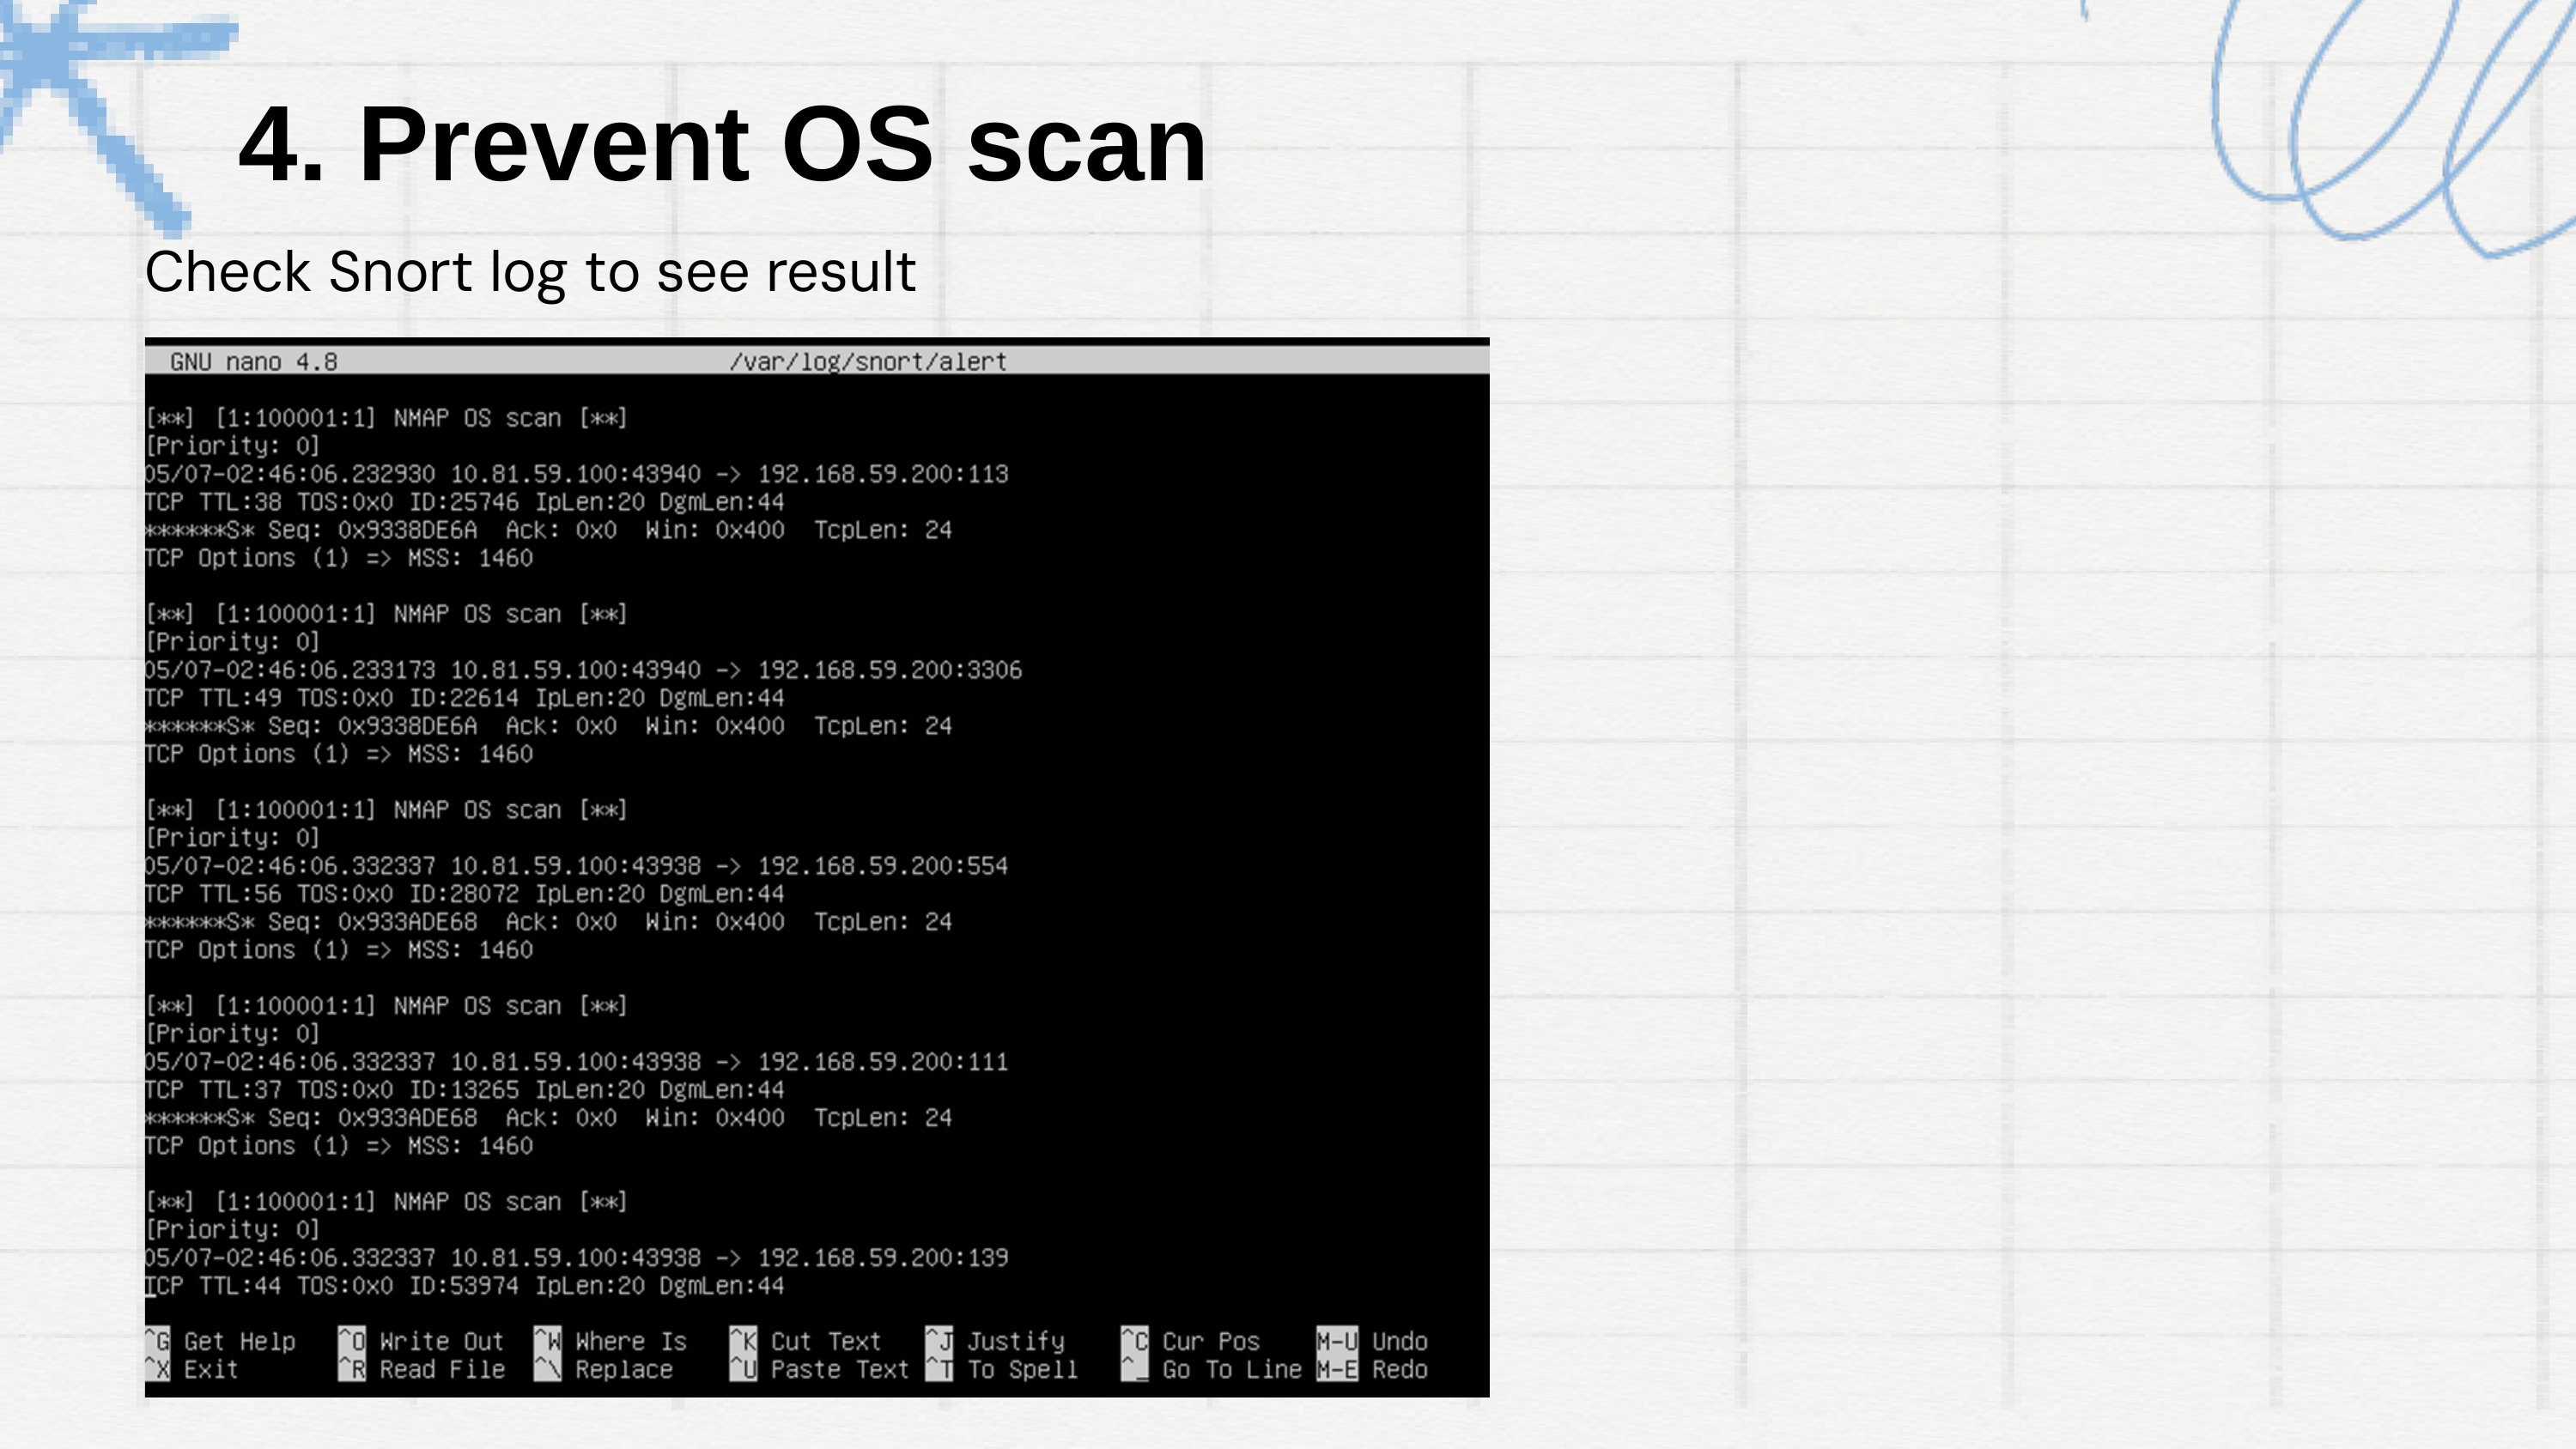

4. Prevent OS scan
Check Snort log to see result